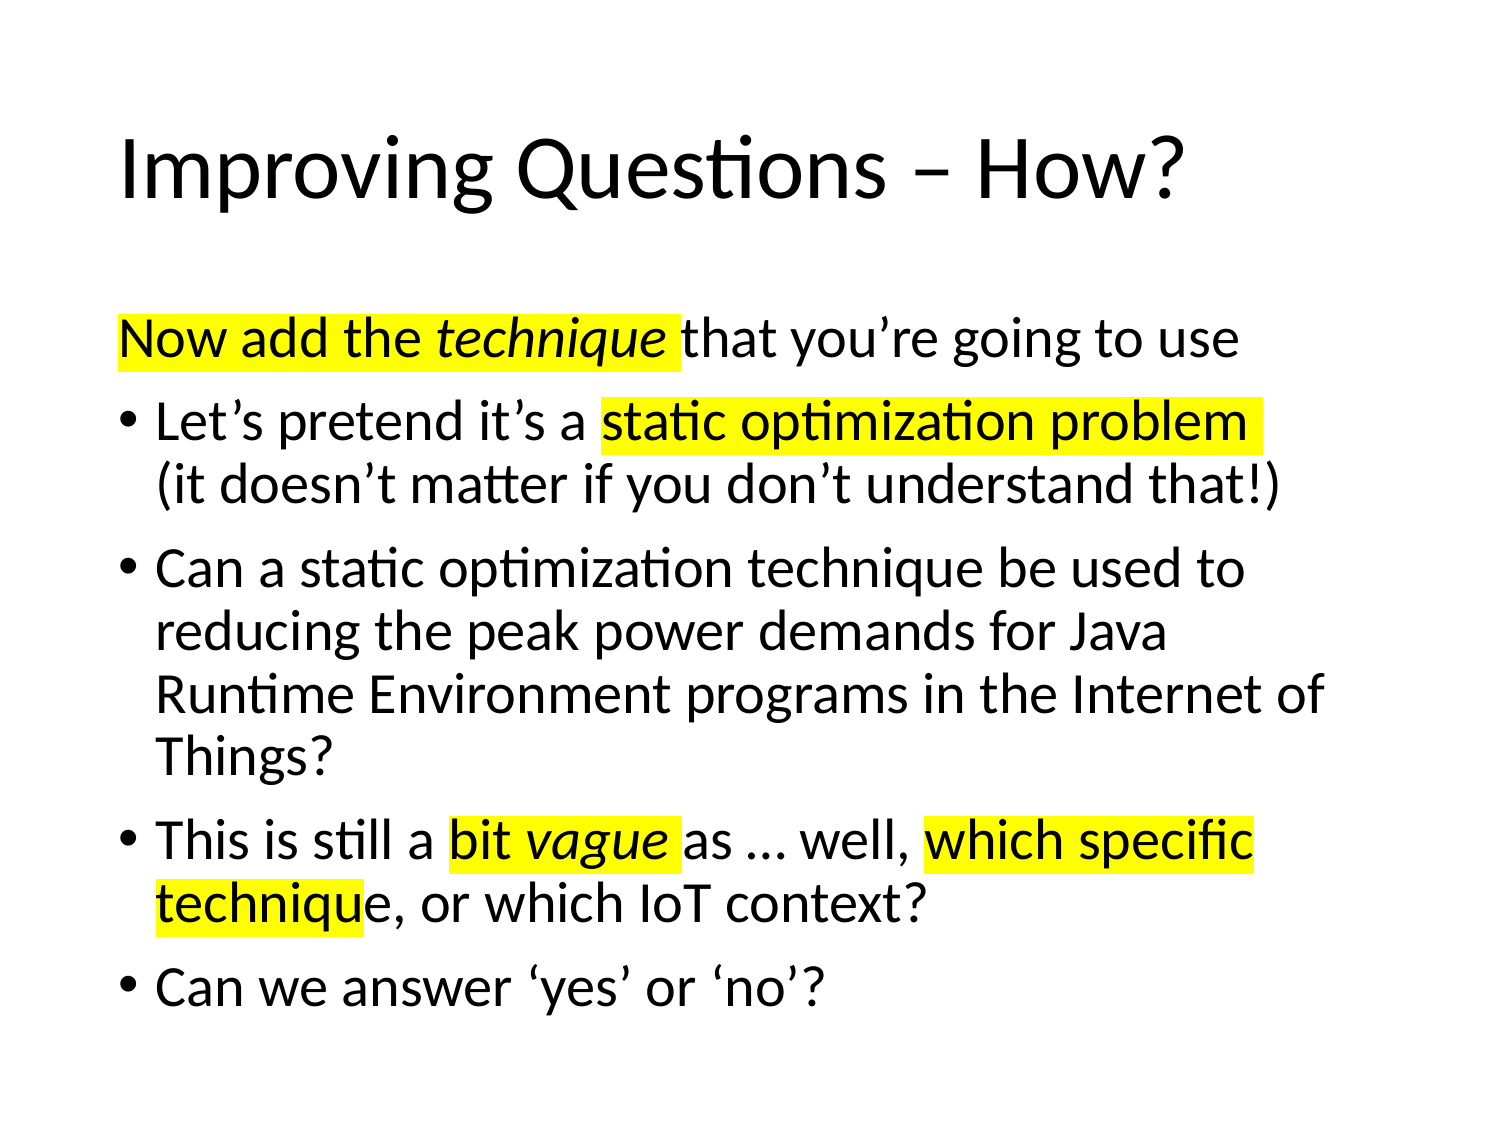

# Improving Questions – How?
Now add the technique that you’re going to use
Let’s pretend it’s a static optimization problem
(it doesn’t matter if you don’t understand that!)
Can a static optimization technique be used to reducing the peak power demands for Java Runtime Environment programs in the Internet of Things?
This is still a bit vague as … well, which specific technique, or which IoT context?
Can we answer ‘yes’ or ‘no’?